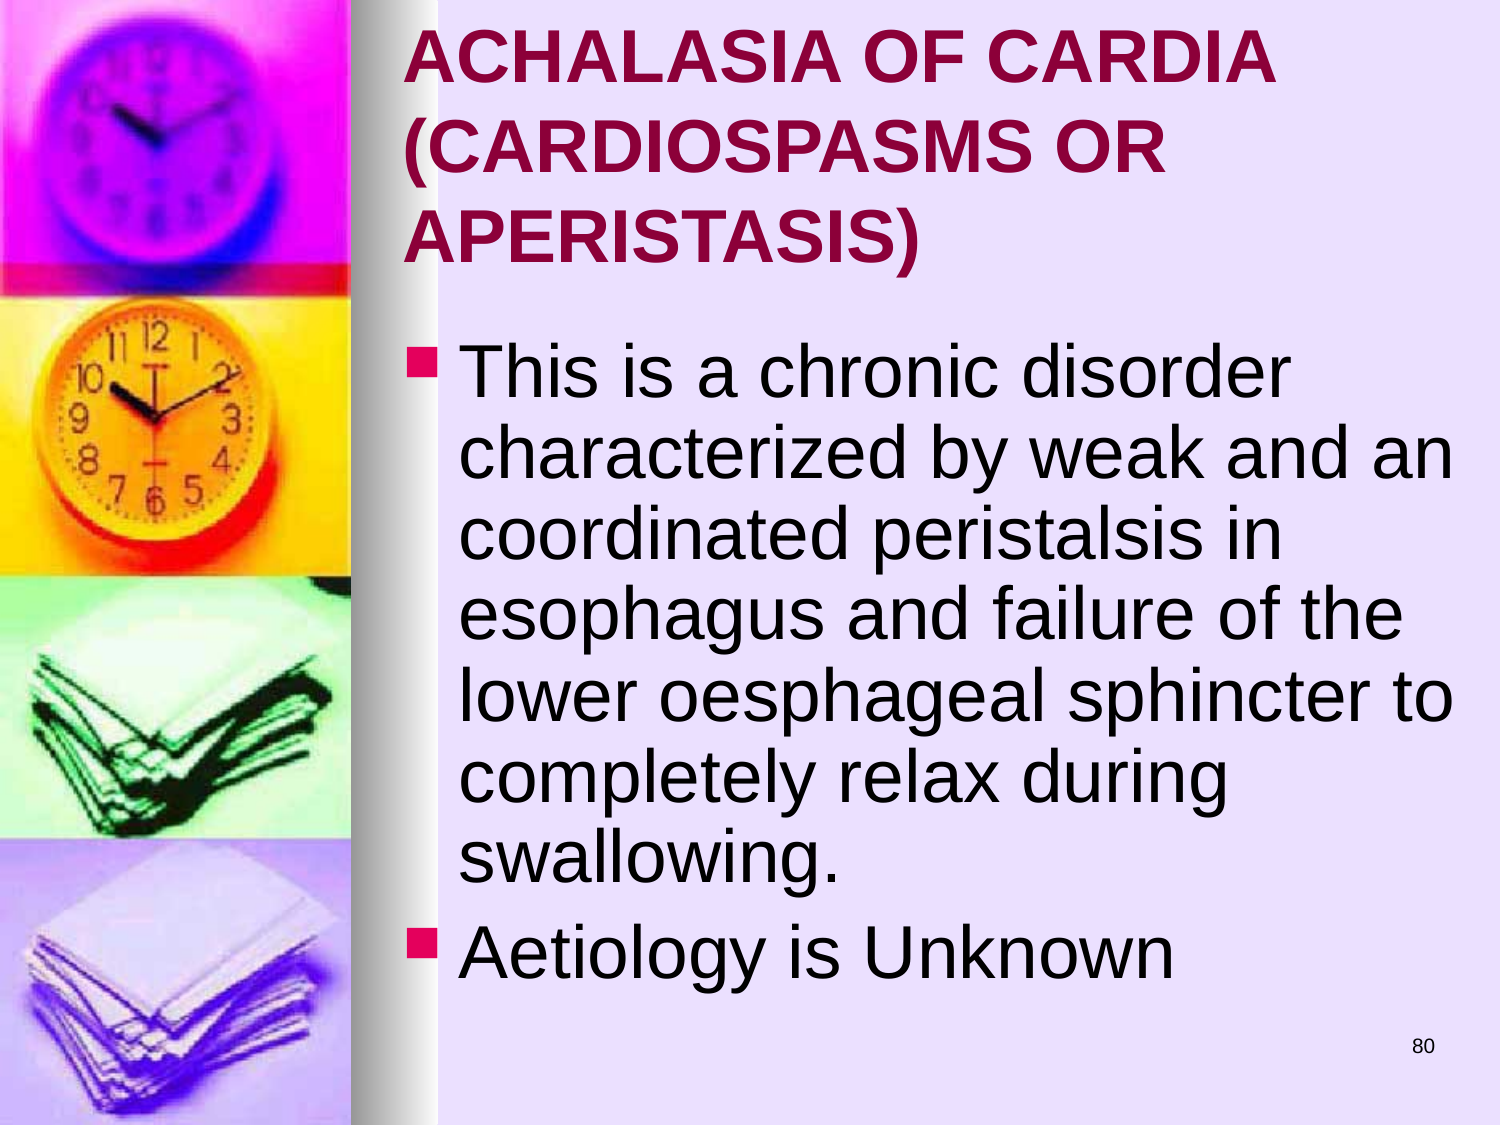

# ACHALASIA OF CARDIA (CARDIOSPASMS OR APERISTASIS)
This is a chronic disorder characterized by weak and an coordinated peristalsis in esophagus and failure of the lower oesphageal sphincter to completely relax during swallowing.
Aetiology is Unknown

80